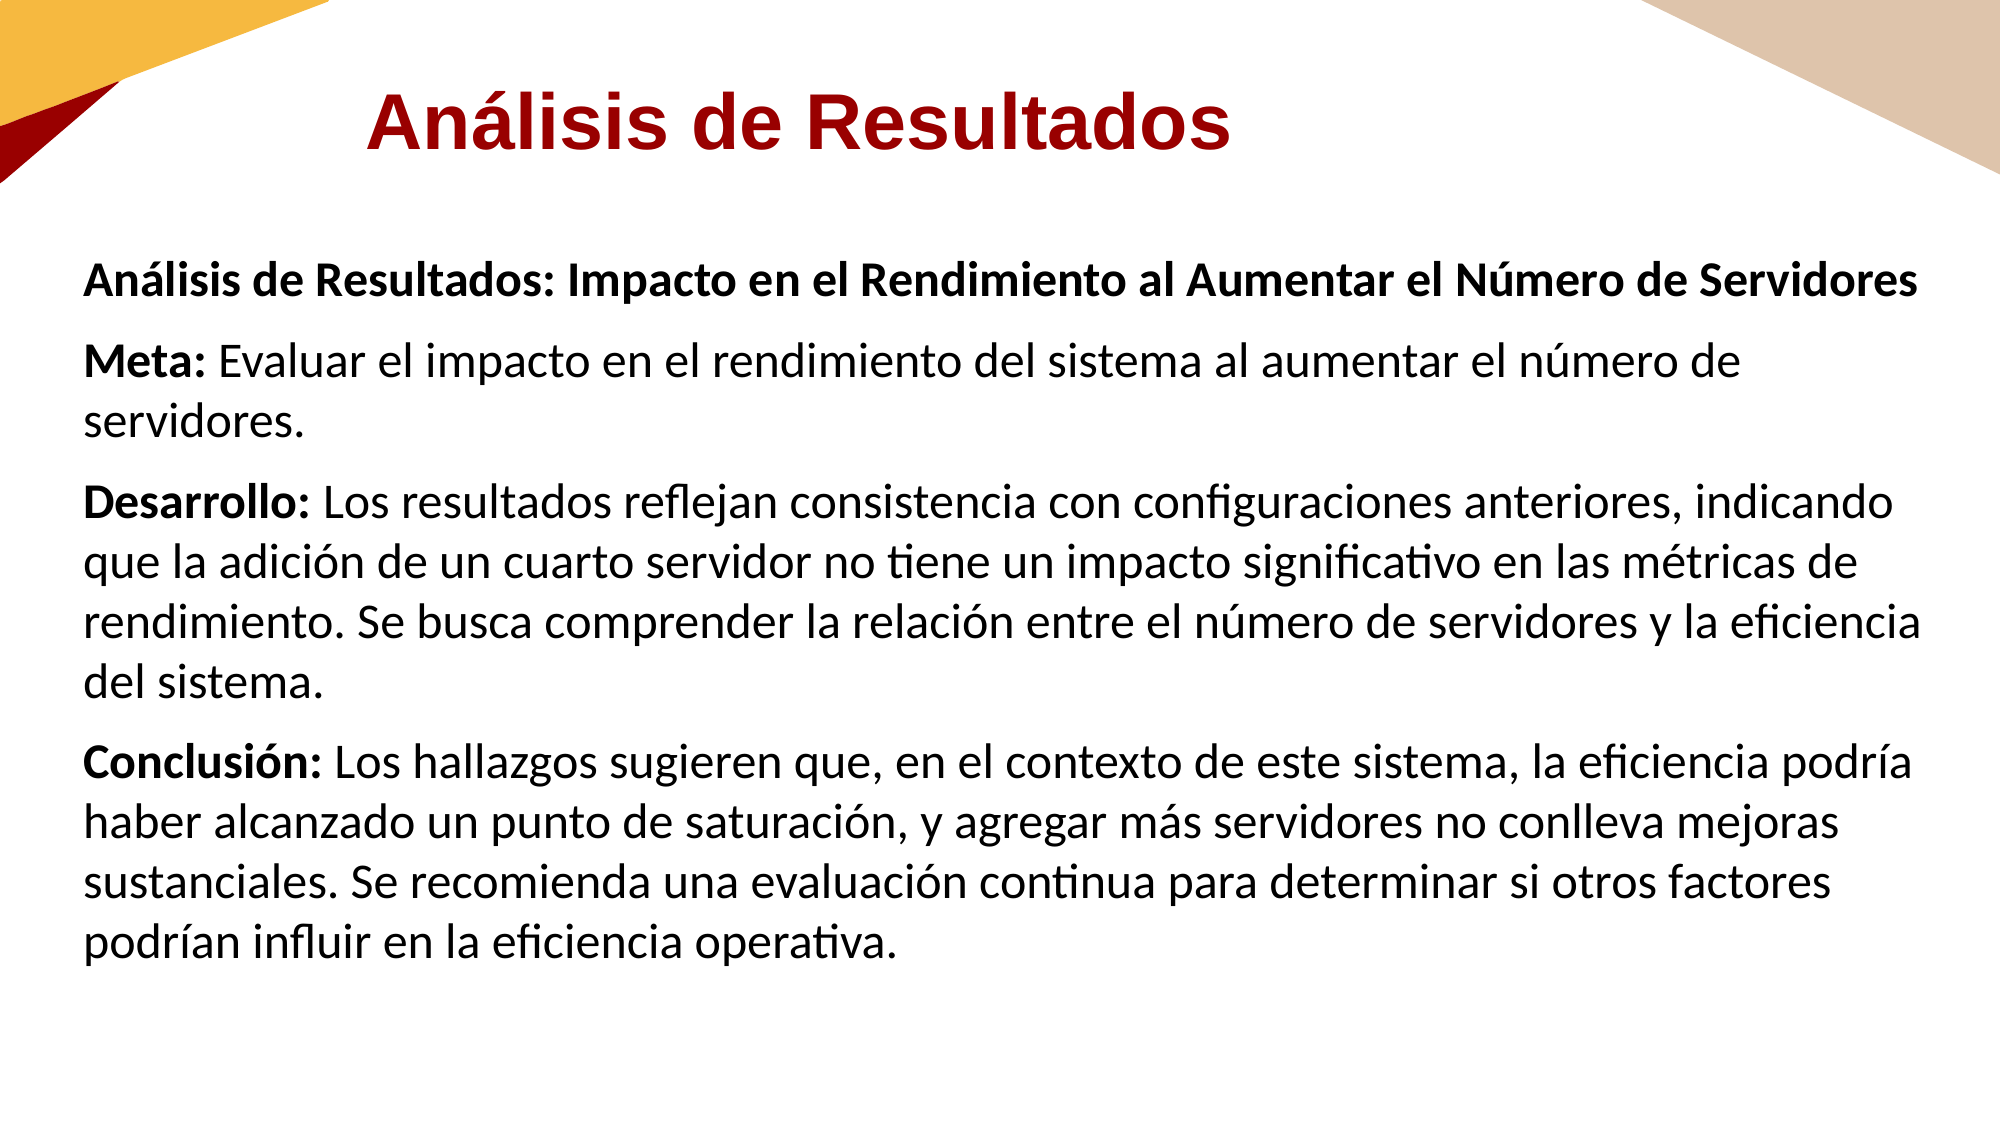

Análisis de Resultados
Análisis de Resultados: Impacto en el Rendimiento al Aumentar el Número de Servidores
Meta: Evaluar el impacto en el rendimiento del sistema al aumentar el número de servidores.
Desarrollo: Los resultados reflejan consistencia con configuraciones anteriores, indicando que la adición de un cuarto servidor no tiene un impacto significativo en las métricas de rendimiento. Se busca comprender la relación entre el número de servidores y la eficiencia del sistema.
Conclusión: Los hallazgos sugieren que, en el contexto de este sistema, la eficiencia podría haber alcanzado un punto de saturación, y agregar más servidores no conlleva mejoras sustanciales. Se recomienda una evaluación continua para determinar si otros factores podrían influir en la eficiencia operativa.